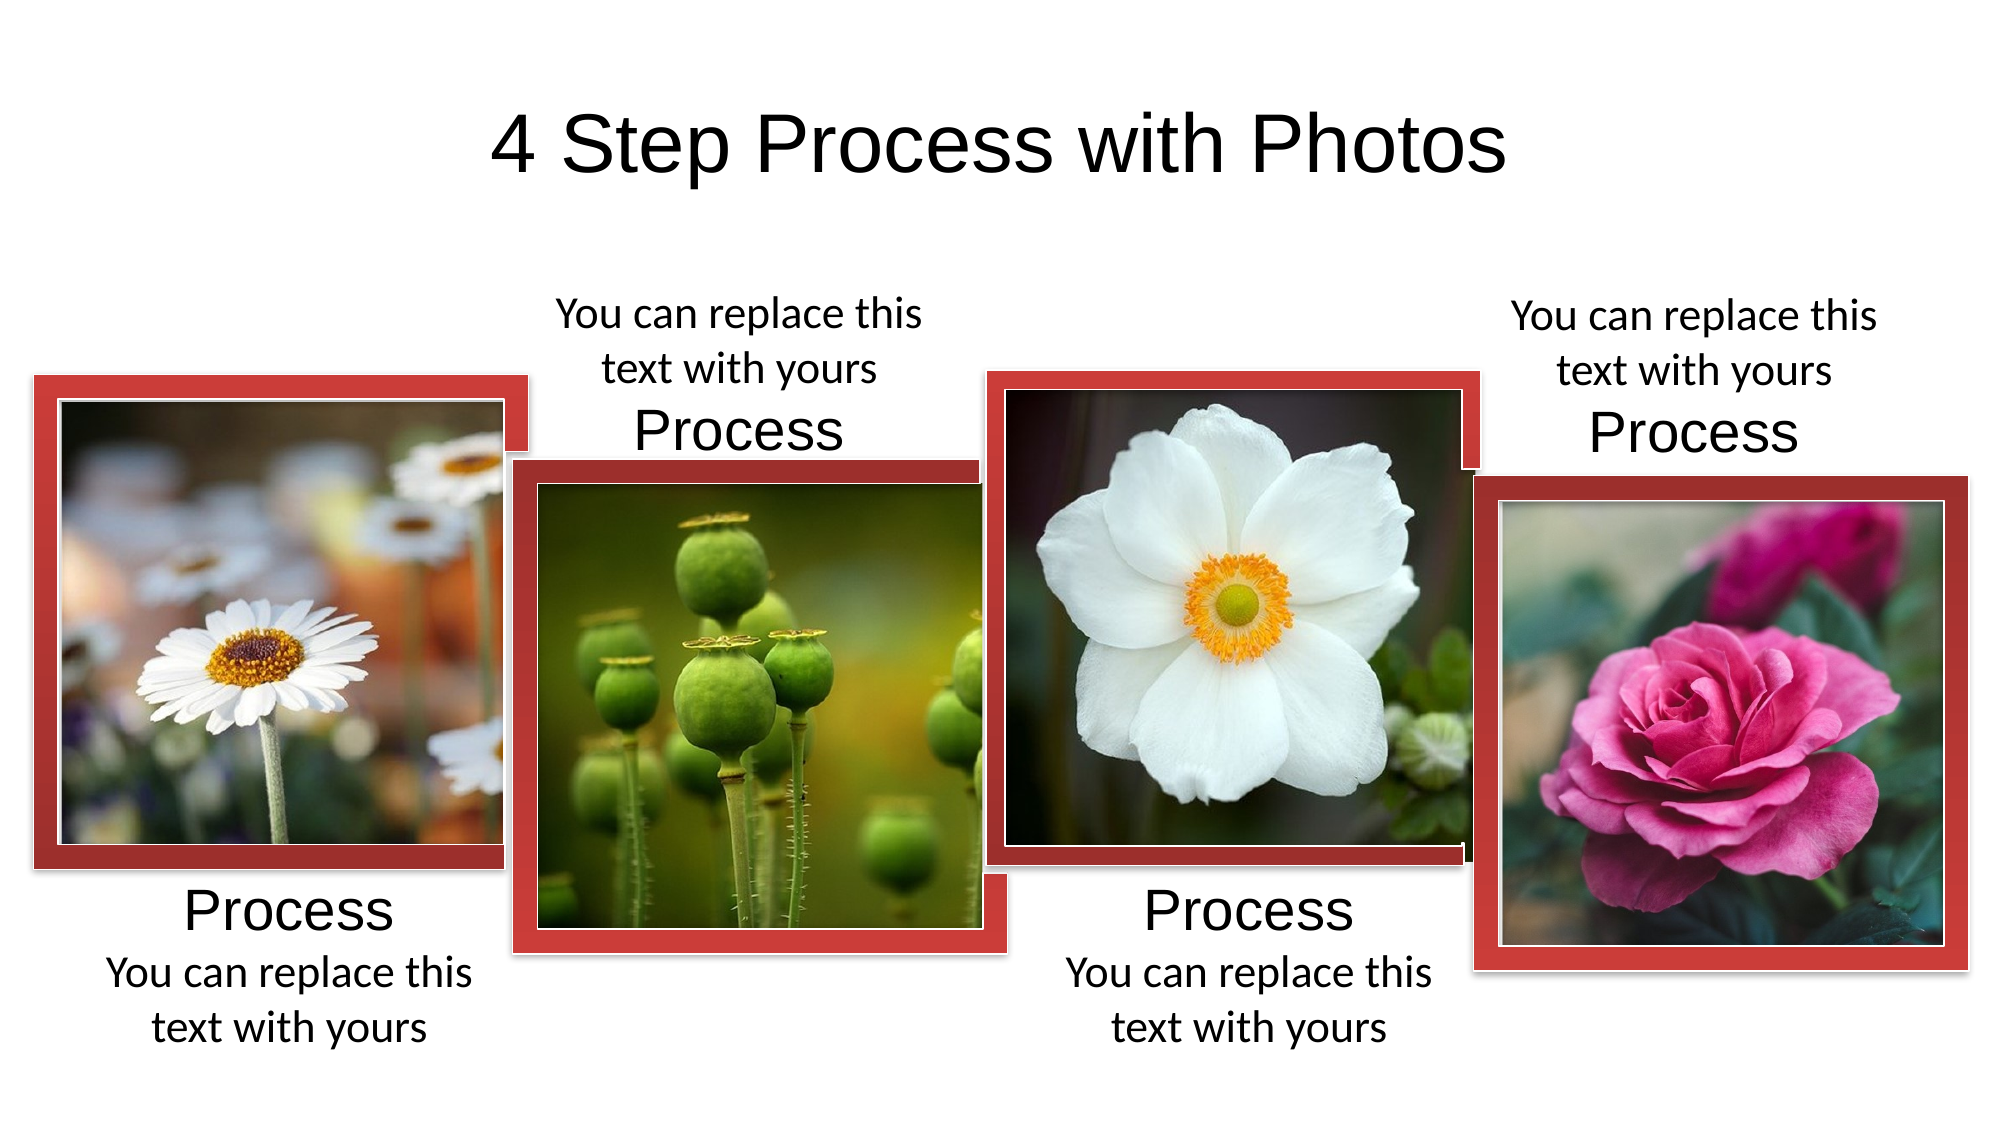

# 4 Step Process with Photos
You can replace this text with yours
Process
You can replace this text with yours
Process

Process
You can replace this text with yours
Process
You can replace this text with yours